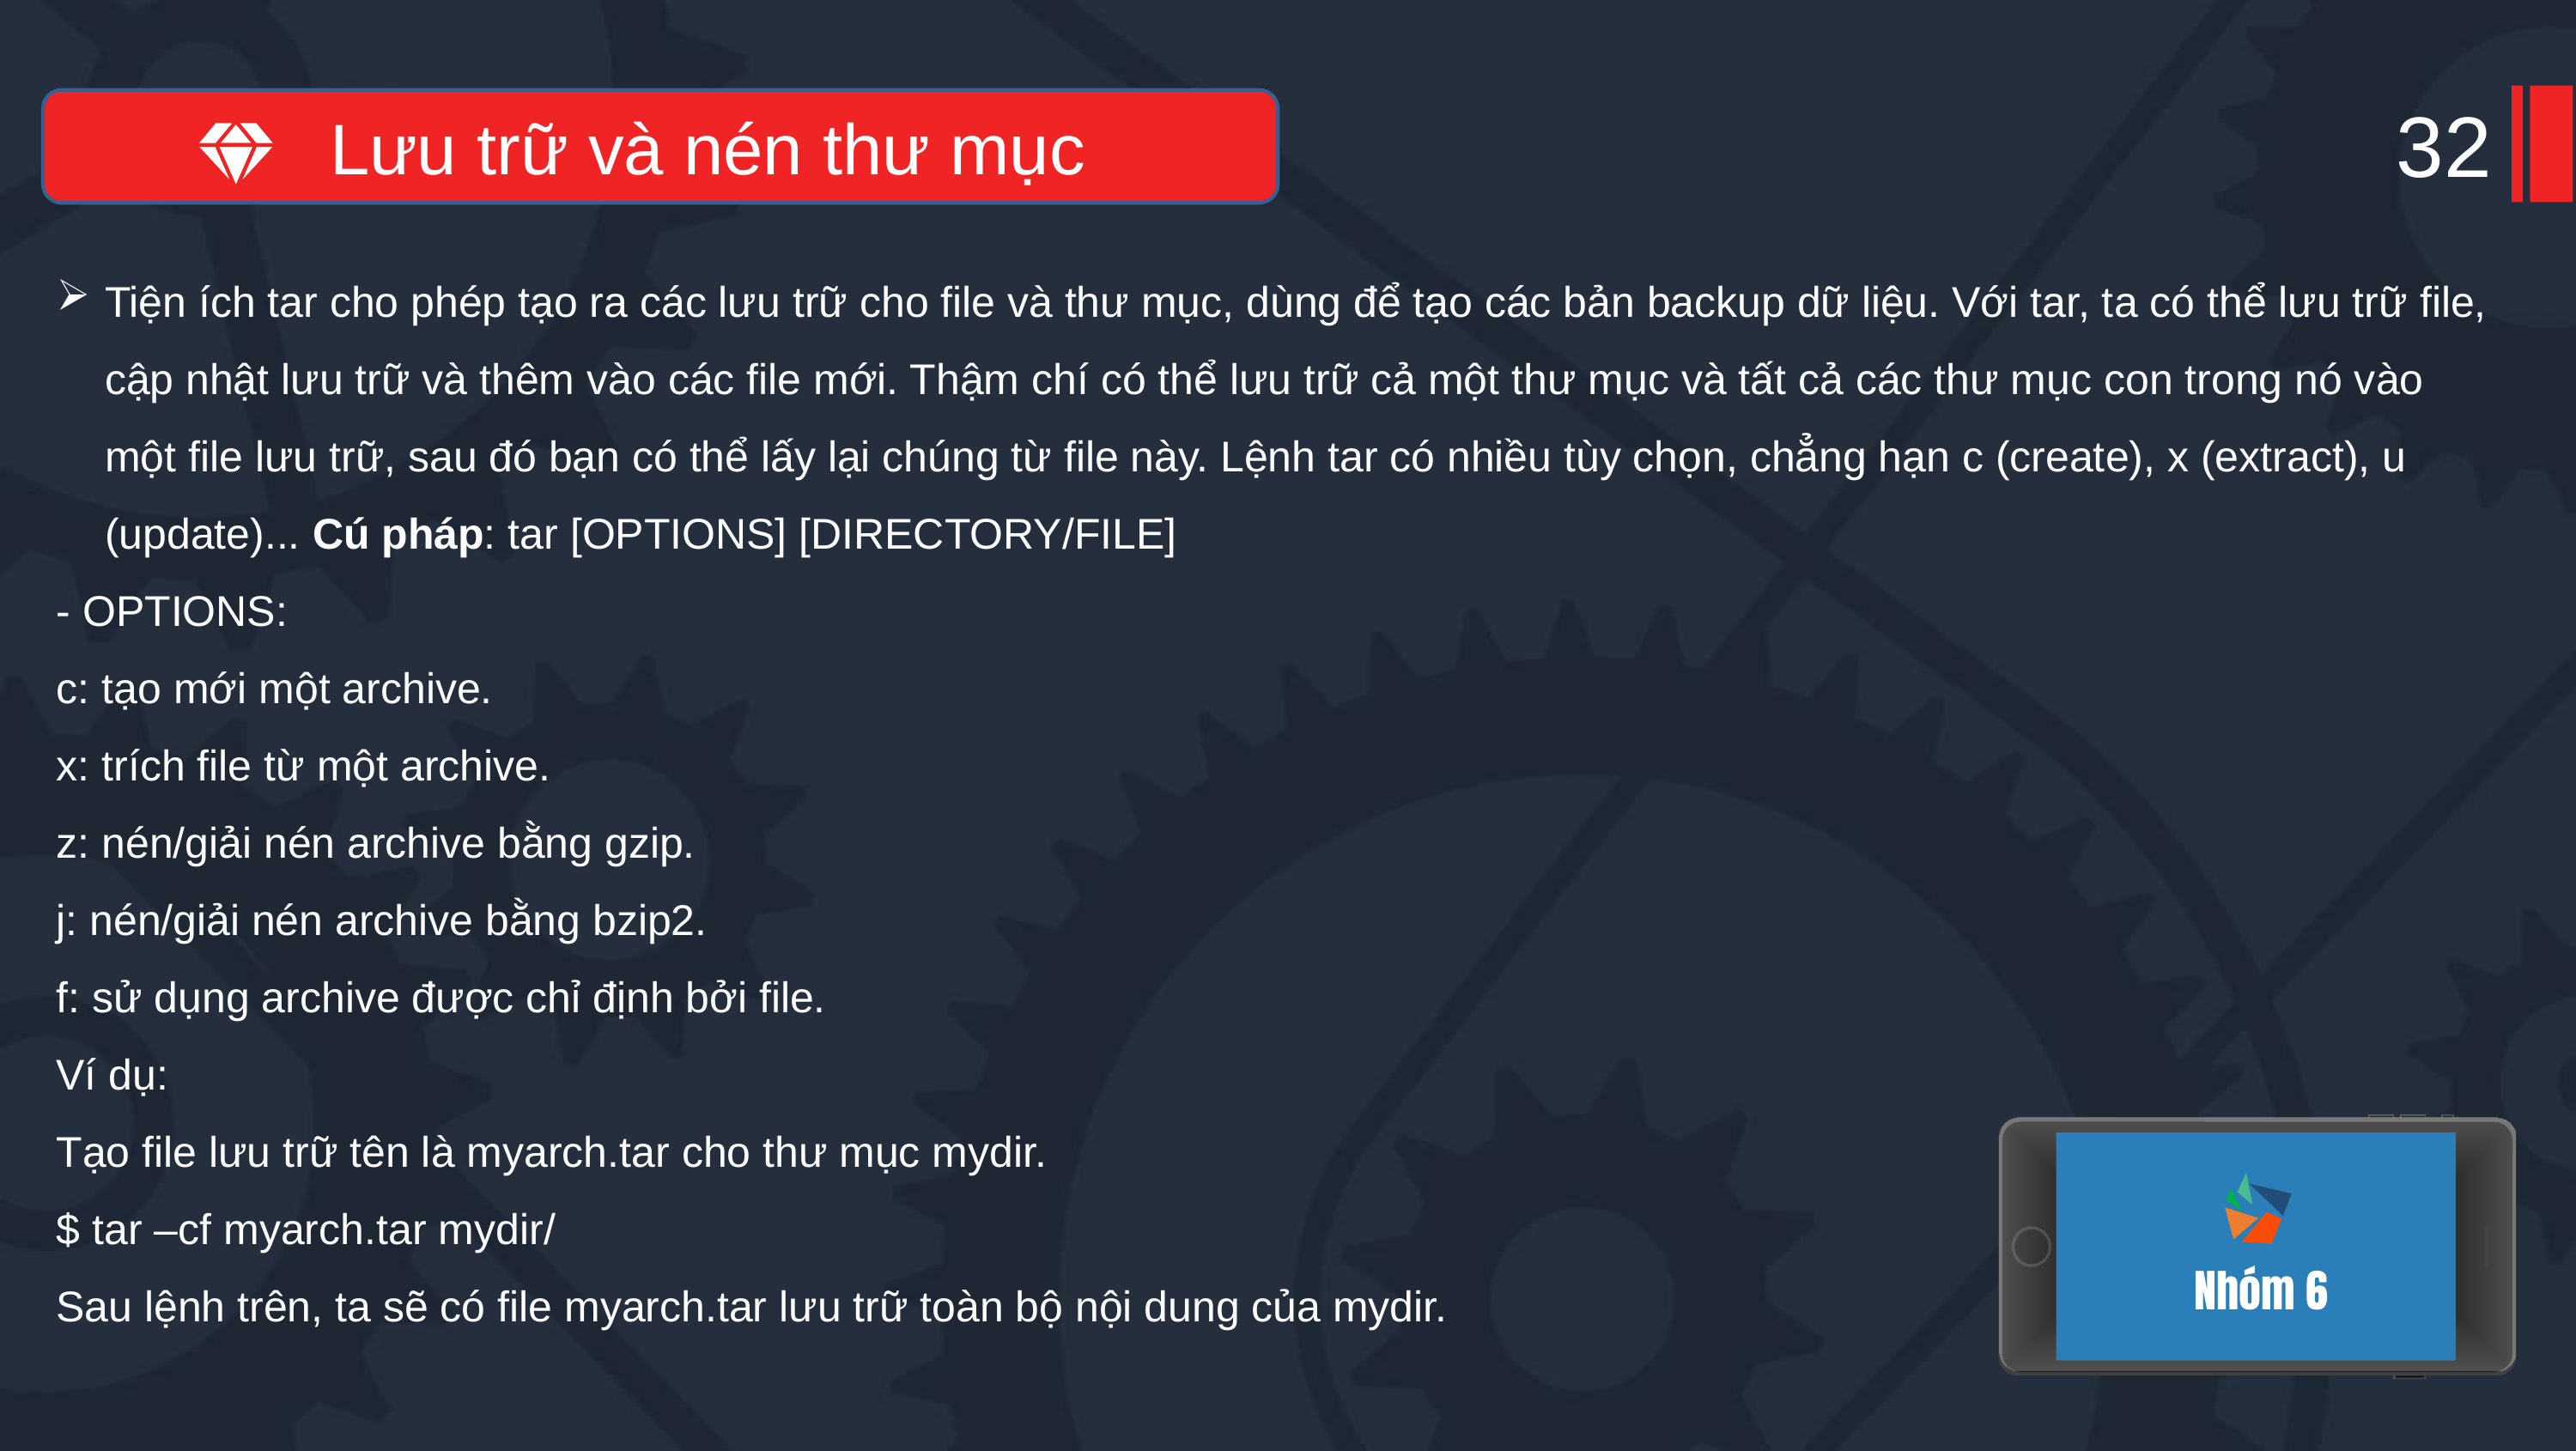

32

Lưu trữ và nén thư mục

Tiện ích tar cho phép tạo ra các lưu trữ cho file và thư mục, dùng để tạo các bản backup dữ liệu. Với tar, ta có thể lưu trữ file, cập nhật lưu trữ và thêm vào các file mới. Thậm chí có thể lưu trữ cả một thư mục và tất cả các thư mục con trong nó vào một file lưu trữ, sau đó bạn có thể lấy lại chúng từ file này. Lệnh tar có nhiều tùy chọn, chẳng hạn c (create), x (extract), u (update)... Cú pháp: tar [OPTIONS] [DIRECTORY/FILE]
- OPTIONS:
c: tạo mới một archive.
x: trích file từ một archive.
z: nén/giải nén archive bằng gzip.
j: nén/giải nén archive bằng bzip2.
f: sử dụng archive được chỉ định bởi file.
Ví dụ:
Tạo file lưu trữ tên là myarch.tar cho thư mục mydir.
$ tar –cf myarch.tar mydir/
Sau lệnh trên, ta sẽ có file myarch.tar lưu trữ toàn bộ nội dung của mydir.

Nhóm 6